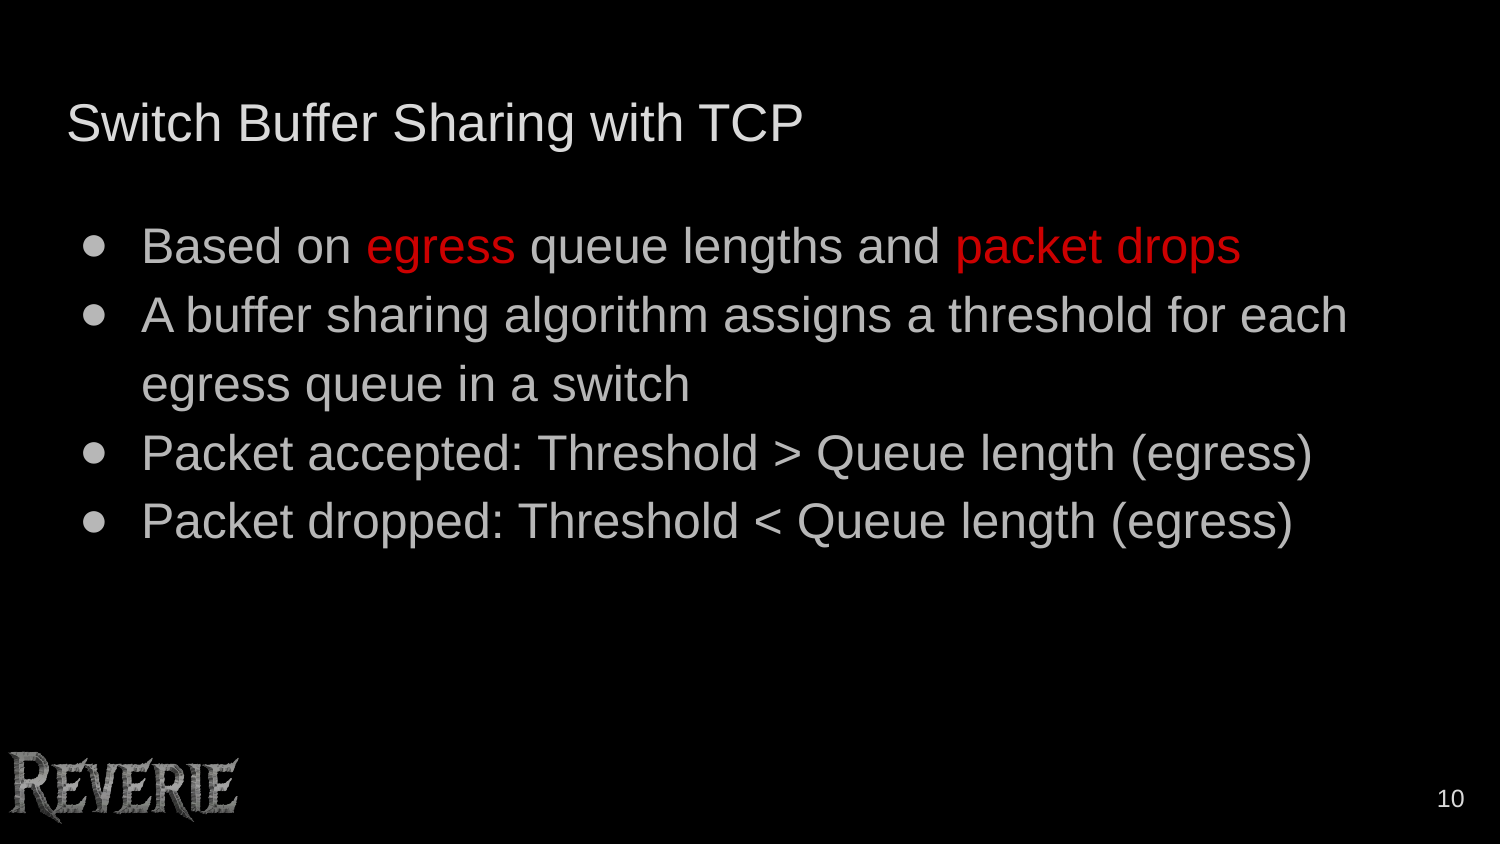

# Switch Buffer Sharing with TCP
Based on egress queue lengths and packet drops
A buffer sharing algorithm assigns a threshold for each egress queue in a switch
Packet accepted: Threshold > Queue length (egress)
Packet dropped: Threshold < Queue length (egress)
10